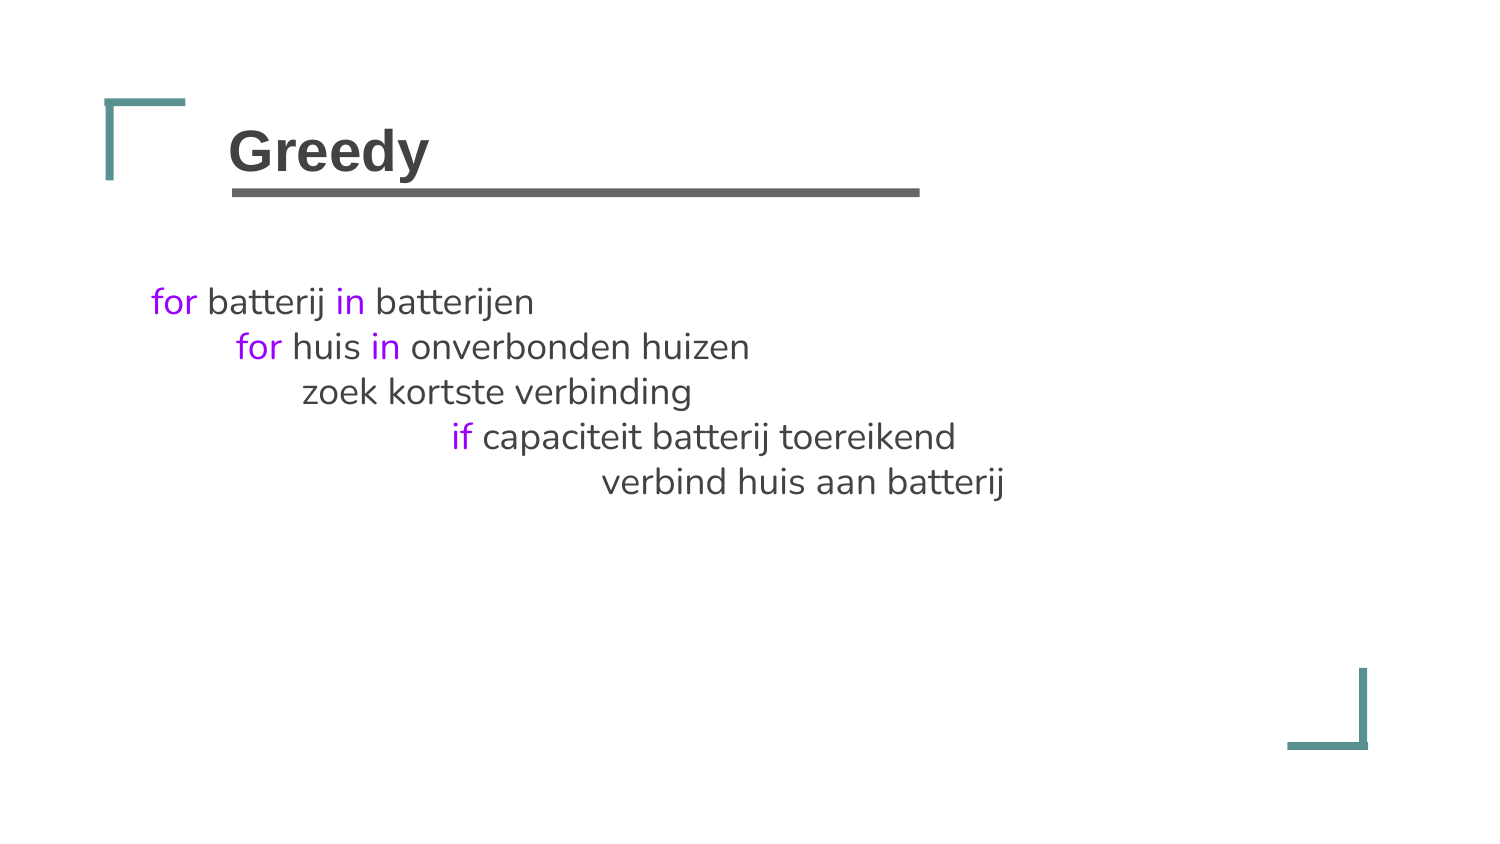

Greedy

for batterij in batterijen
 for huis in onverbonden huizen
	zoek kortste verbinding
		if capaciteit batterij toereikend
			verbind huis aan batterij